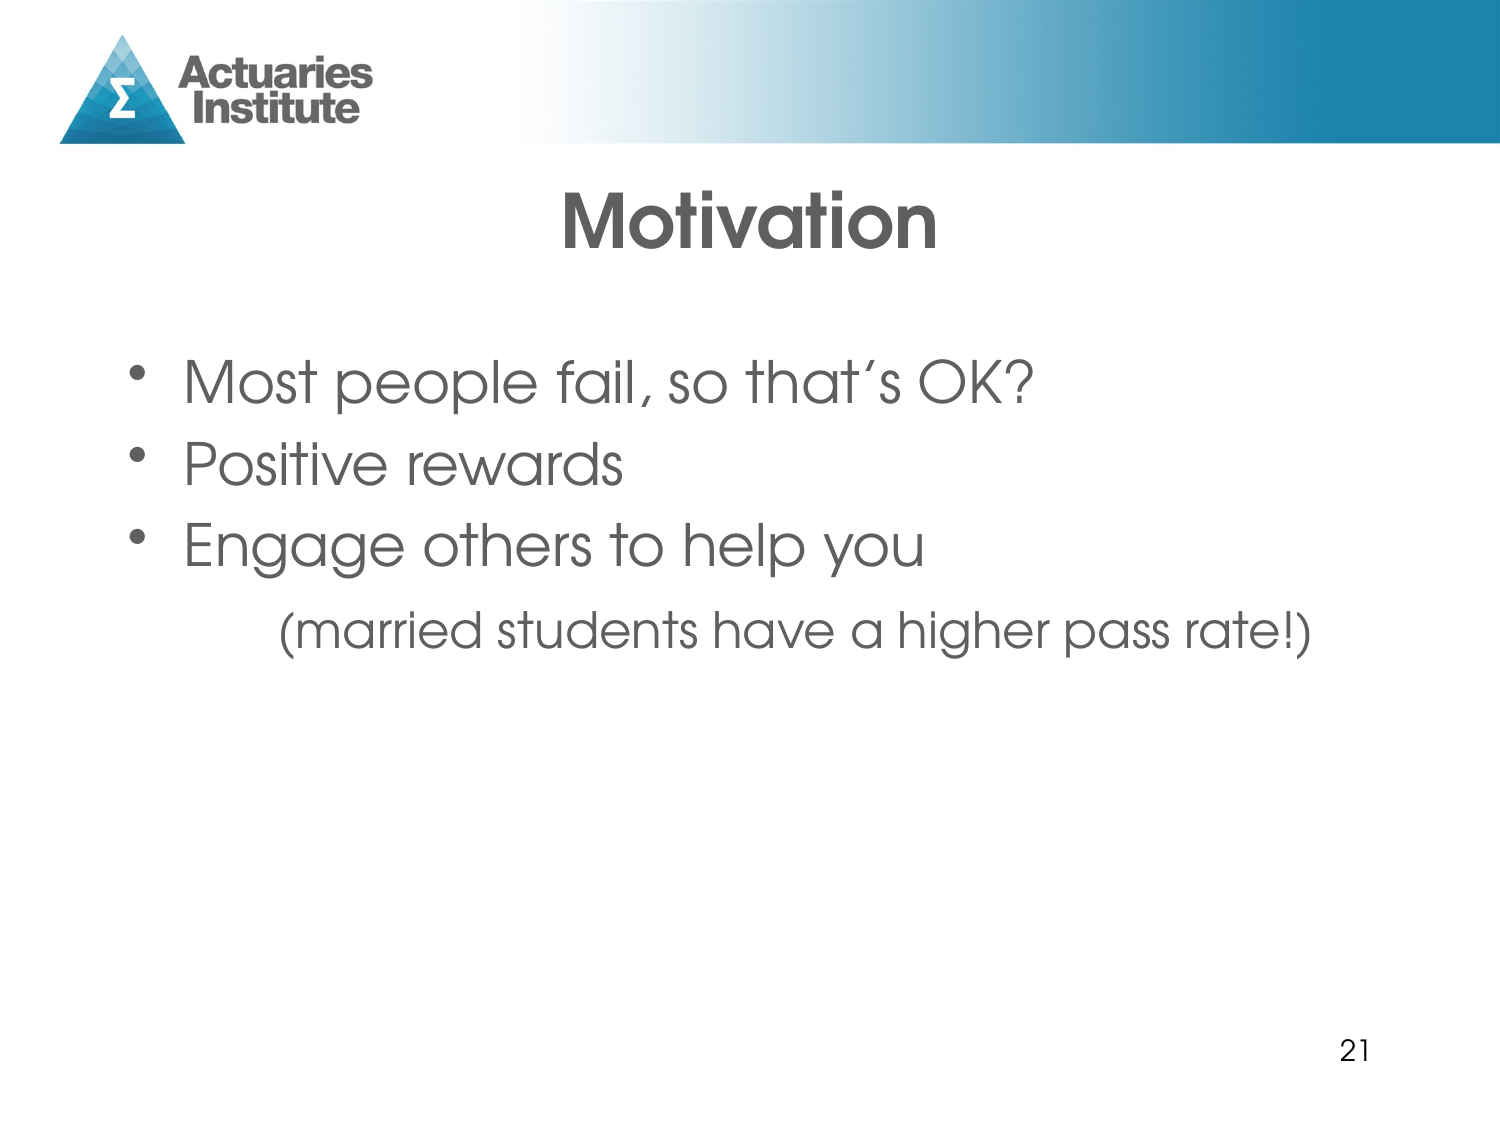

# Motivation
Most people fail, so that’s OK?
Positive rewards
Engage others to help you
	(married students have a higher pass rate!)

21